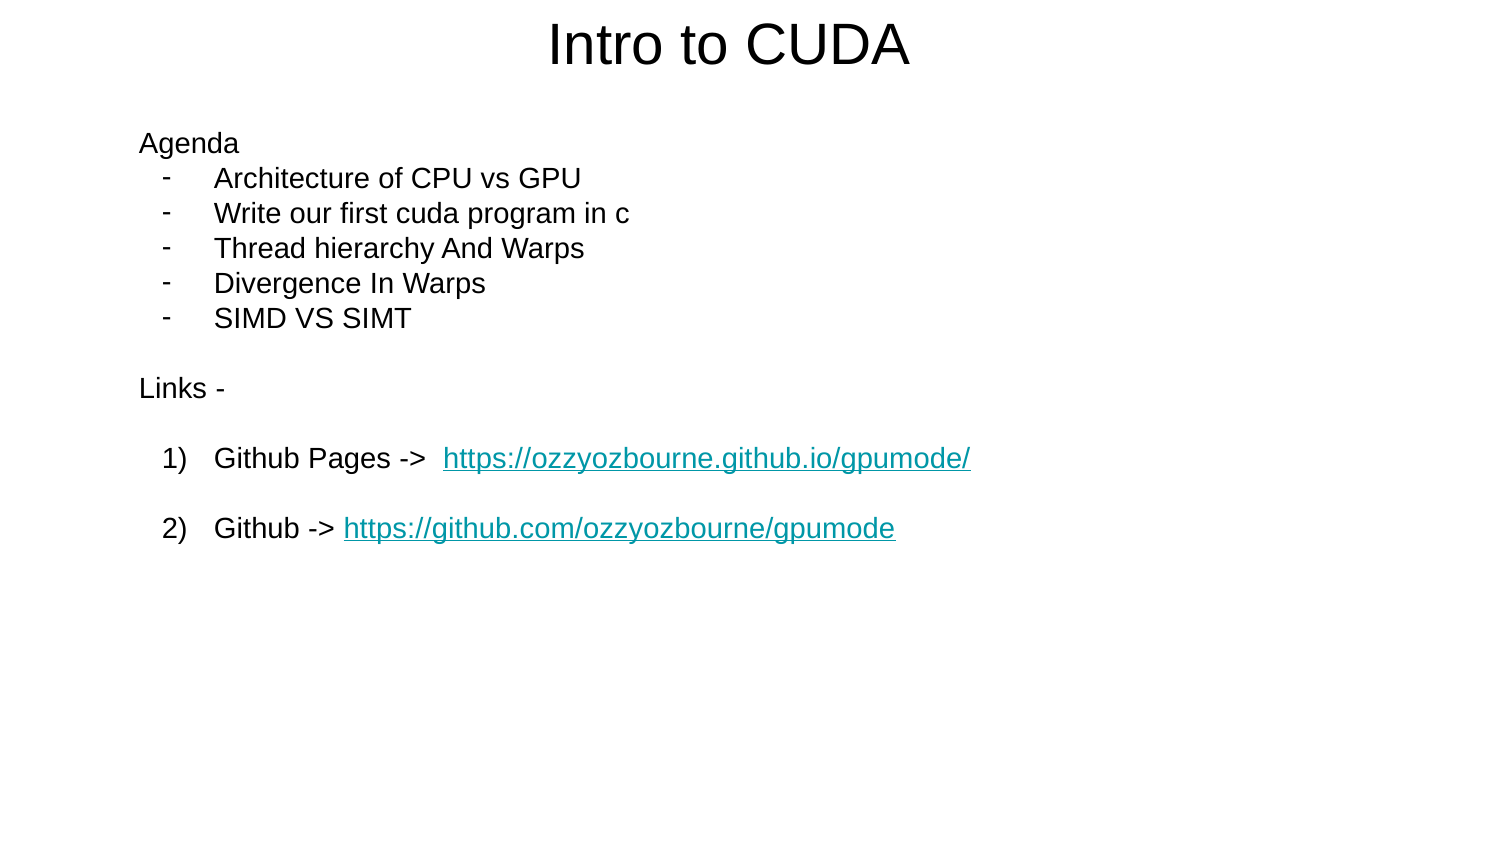

Intro to CUDA
Agenda
Architecture of CPU vs GPU
Write our first cuda program in c
Thread hierarchy And Warps
Divergence In Warps
SIMD VS SIMT

Links -
Github Pages ->  https://ozzyozbourne.github.io/gpumode/

Github -> https://github.com/ozzyozbourne/gpumode